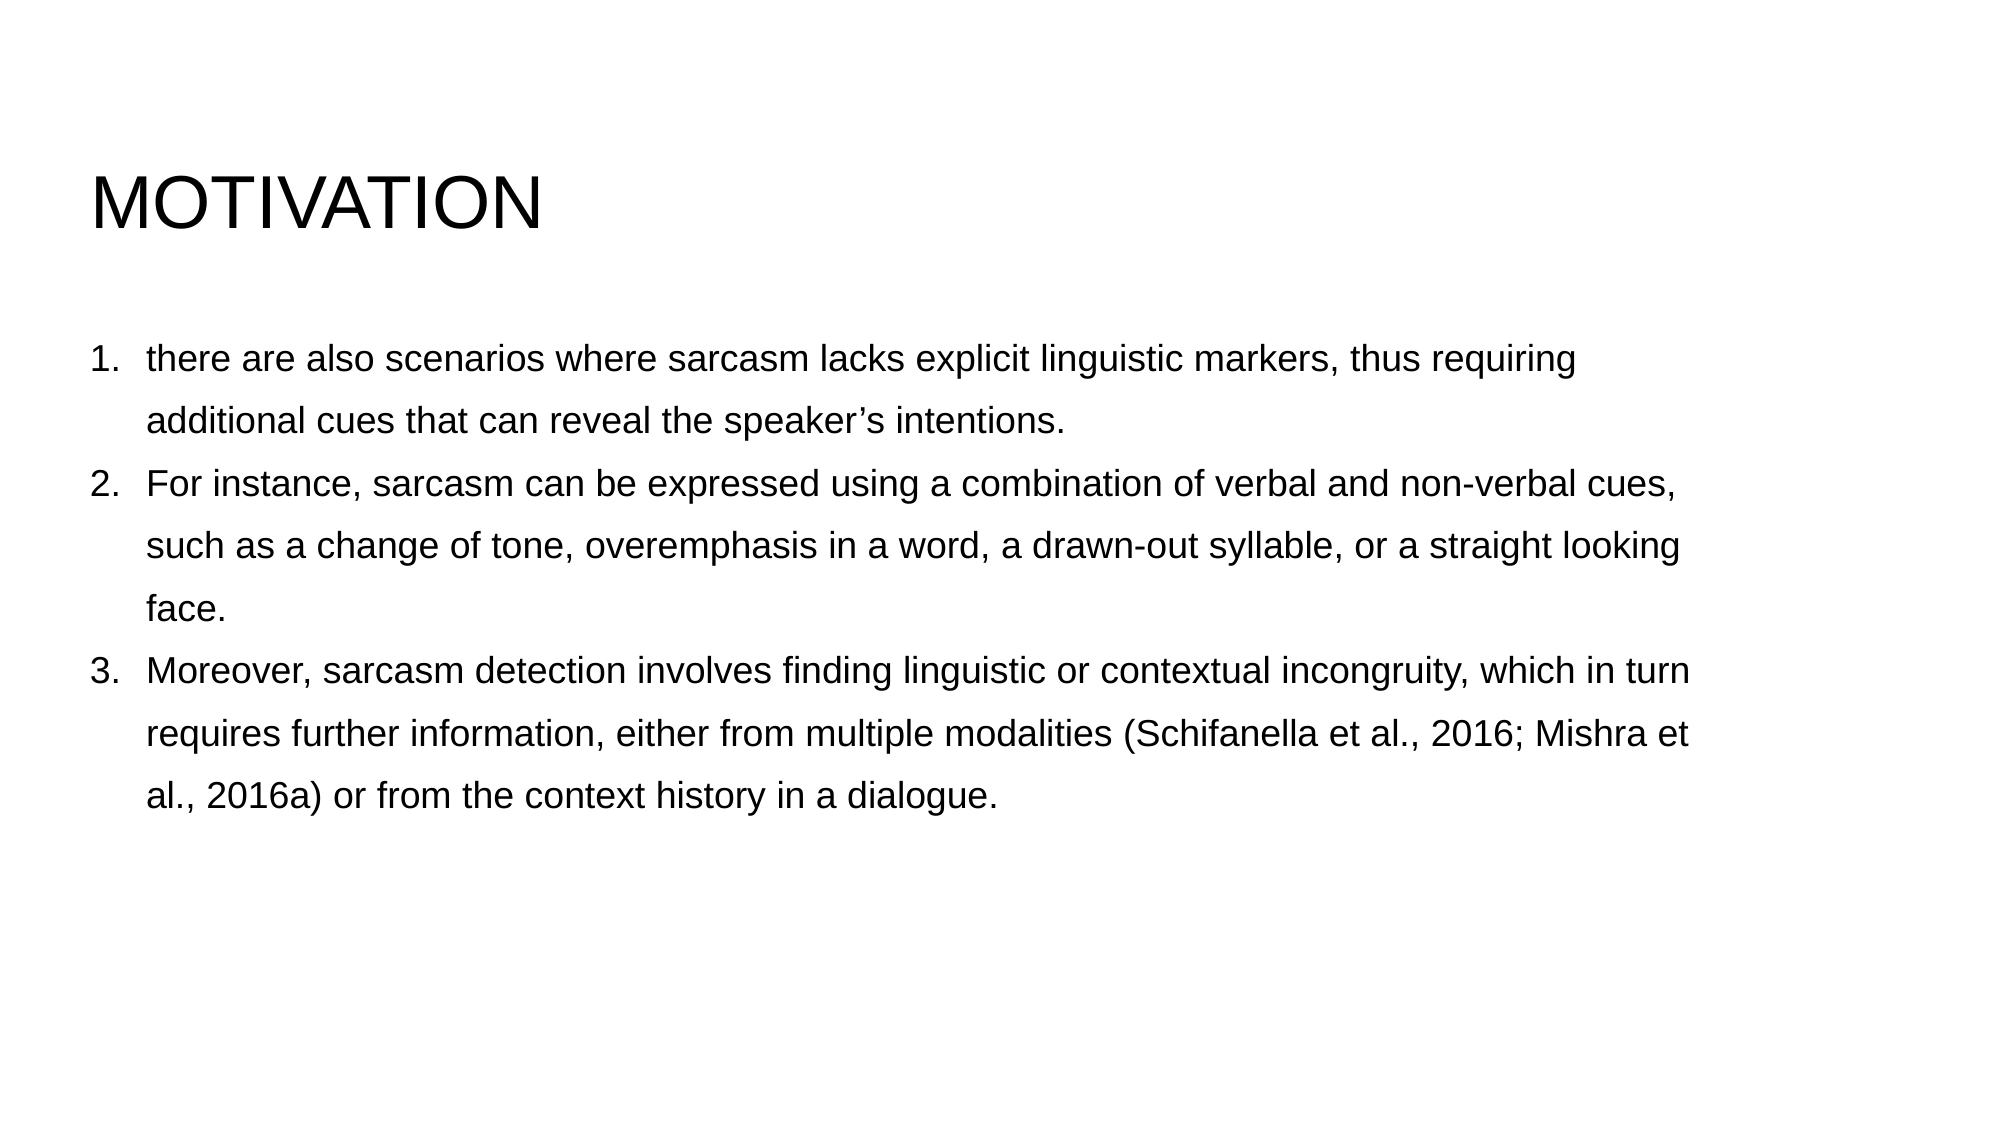

# Motivation
there are also scenarios where sarcasm lacks explicit linguistic markers, thus requiring additional cues that can reveal the speaker’s intentions.
For instance, sarcasm can be expressed using a combination of verbal and non-verbal cues, such as a change of tone, overemphasis in a word, a drawn-out syllable, or a straight looking face.
Moreover, sarcasm detection involves finding linguistic or contextual incongruity, which in turn requires further information, either from multiple modalities (Schifanella et al., 2016; Mishra et al., 2016a) or from the context history in a dialogue.